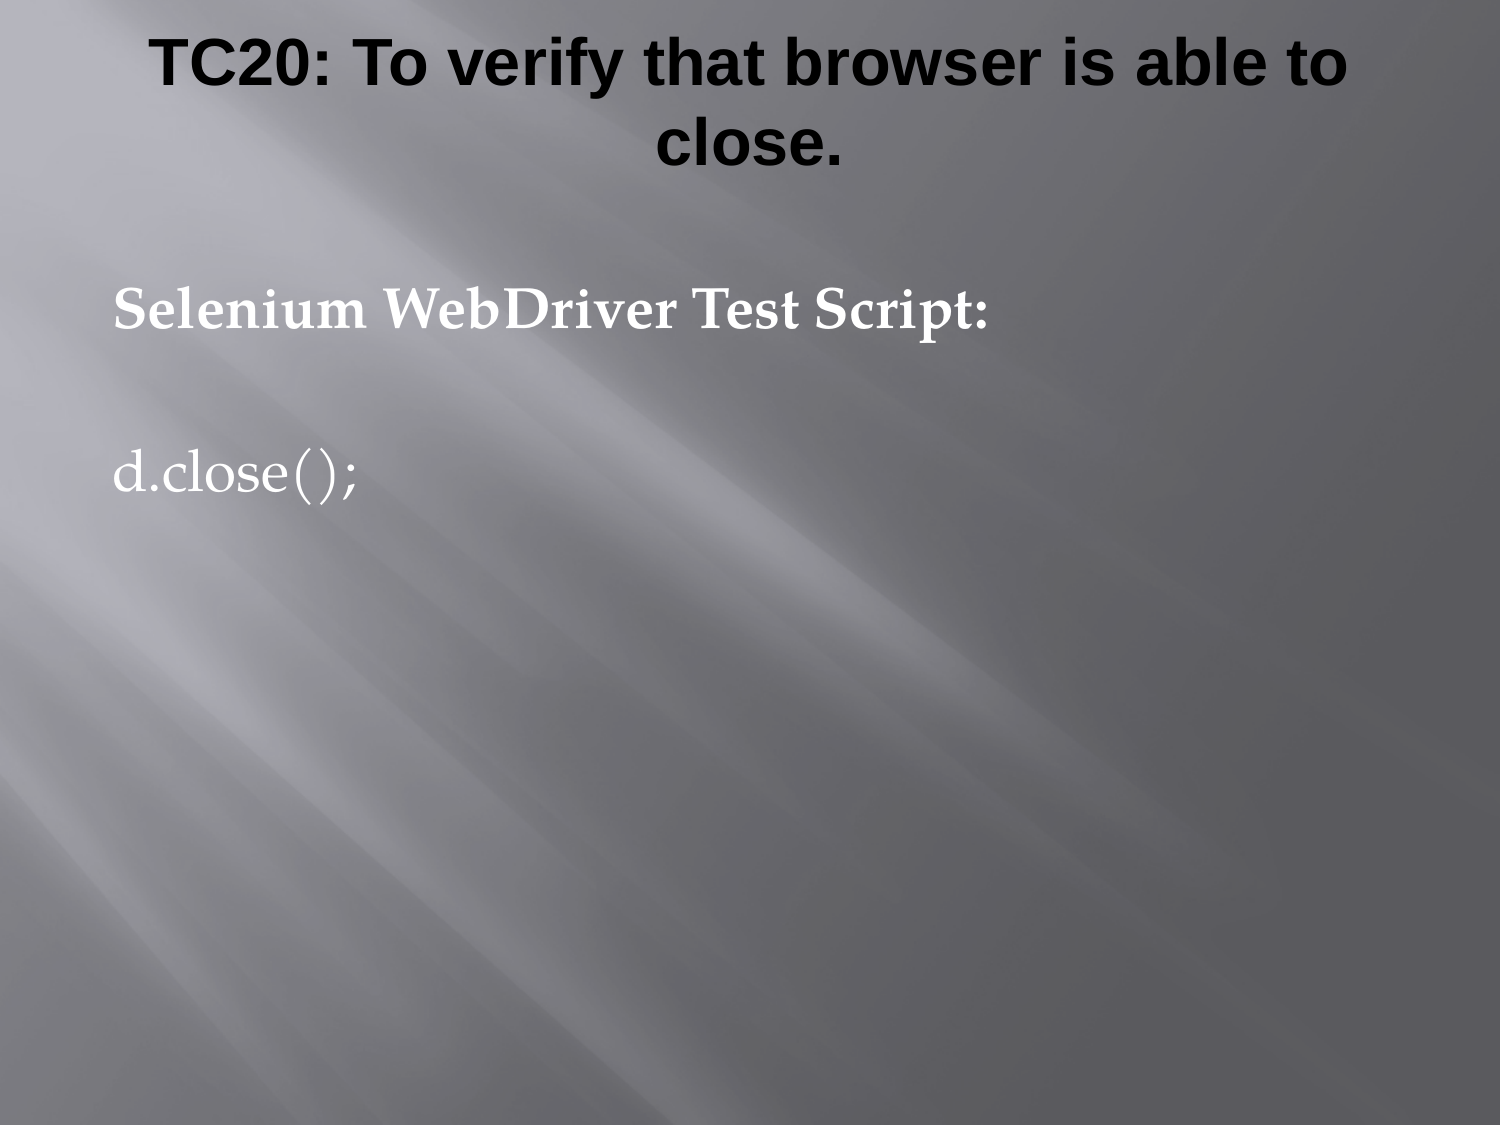

# TC20: To verify that browser is able to close.
Selenium WebDriver Test Script:

d.close();